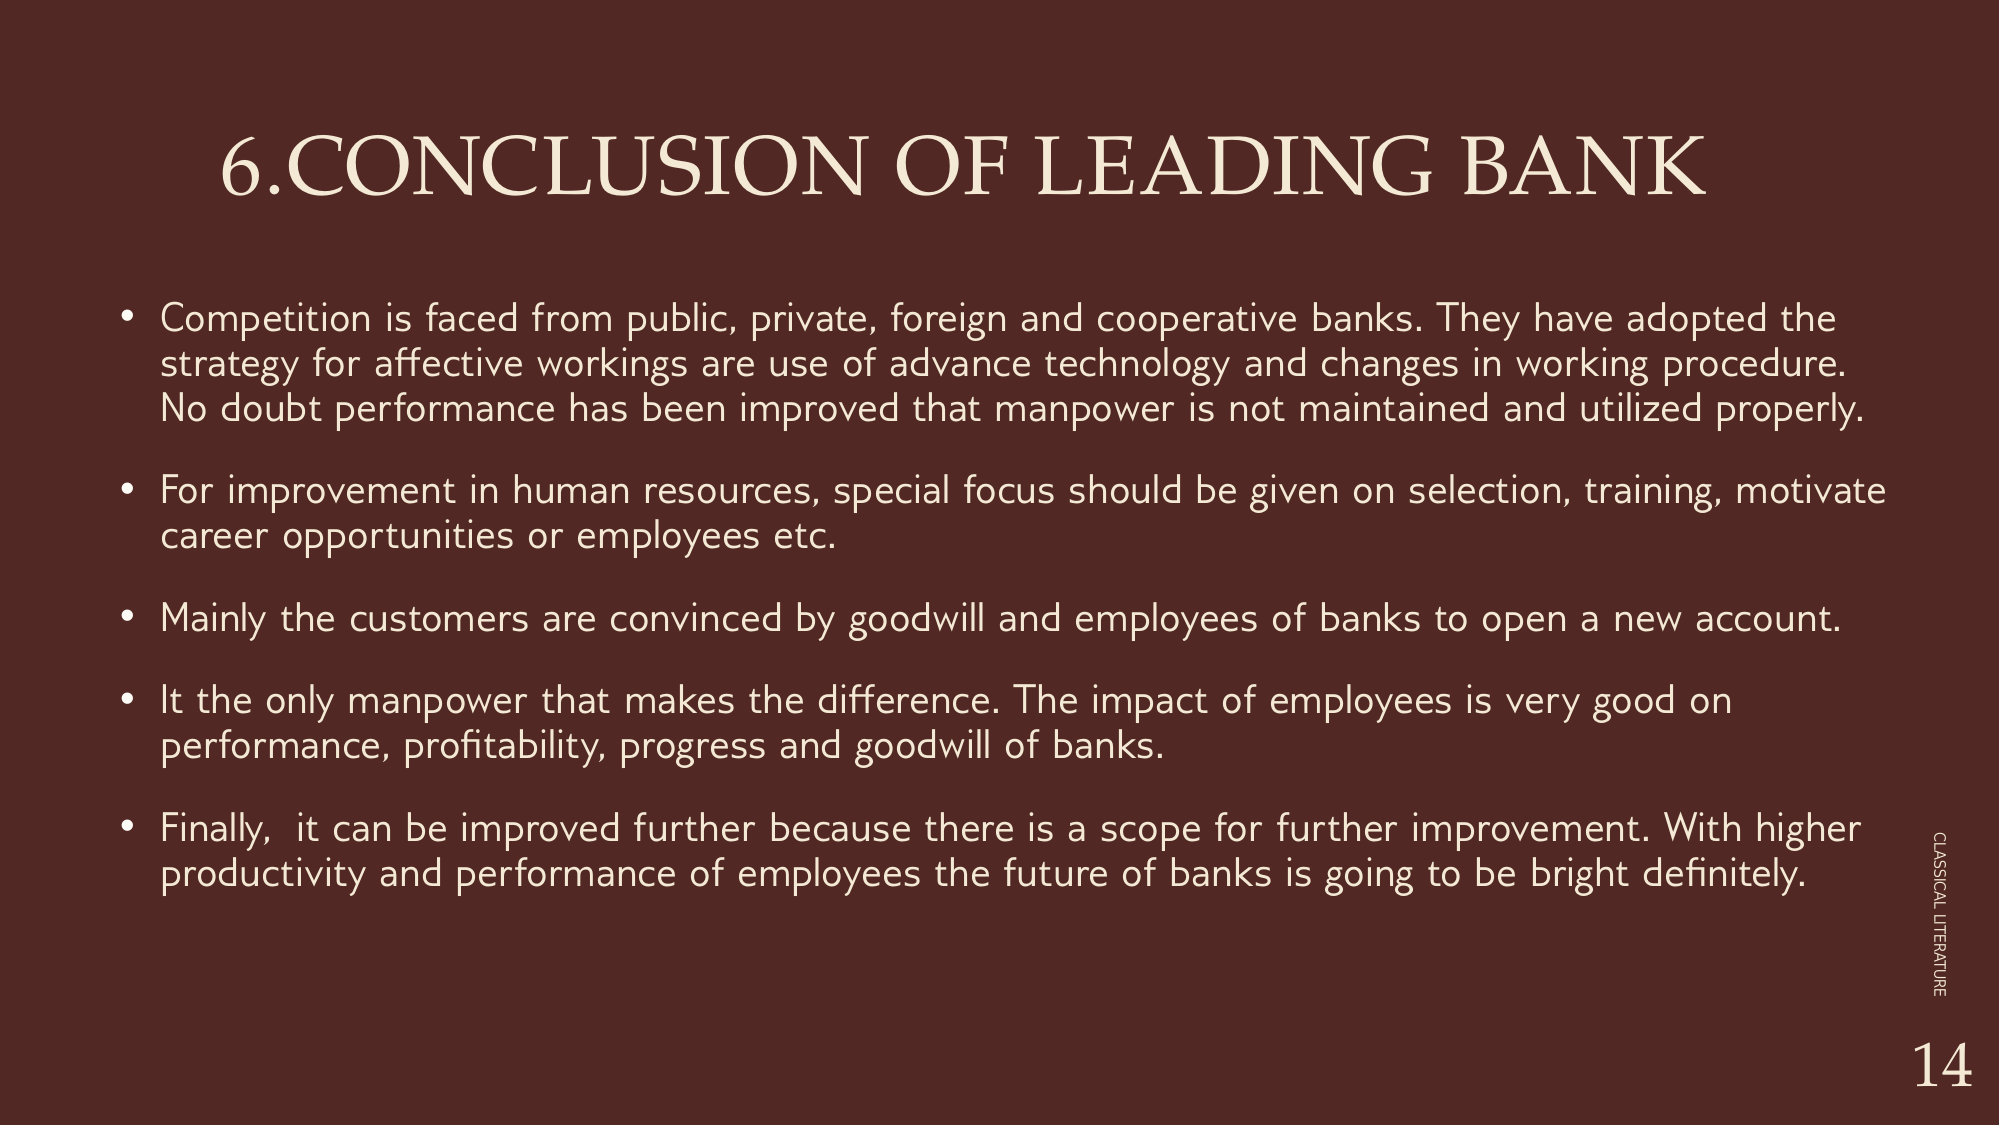

# 6.Conclusion of leading bank
Competition is faced from public, private, foreign and cooperative banks. They have adopted the strategy for affective workings are use of advance technology and changes in working procedure. No doubt performance has been improved that manpower is not maintained and utilized properly.
For improvement in human resources, special focus should be given on selection, training, motivate career opportunities or employees etc.
Mainly the customers are convinced by goodwill and employees of banks to open a new account.
It the only manpower that makes the difference. The impact of employees is very good on performance, profitability, progress and goodwill of banks.
Finally,  it can be improved further because there is a scope for further improvement. With higher productivity and performance of employees the future of banks is going to be bright definitely.
CLASSICAL LITERATURE
14